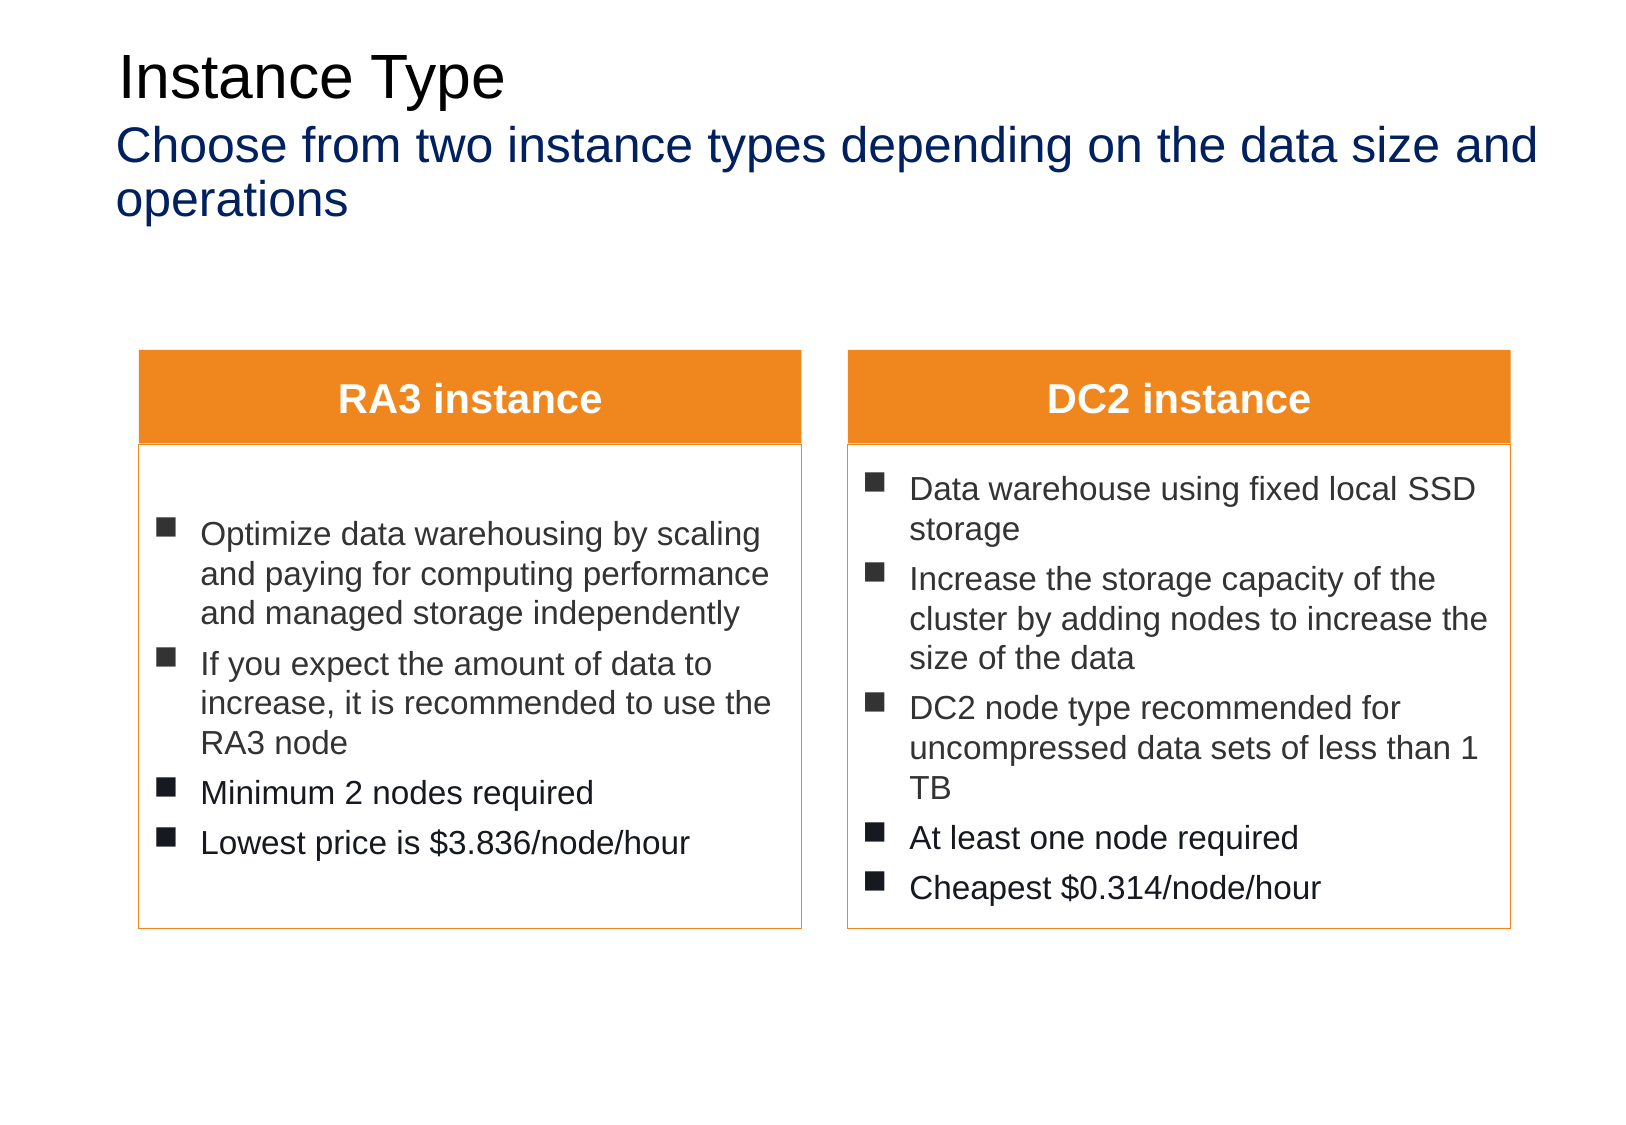

Instance Type
Choose from two instance types depending on the data size and operations
RA3 instance
DC2 instance
Optimize data warehousing by scaling and paying for computing performance and managed storage independently
If you expect the amount of data to increase, it is recommended to use the RA3 node
Minimum 2 nodes required
Lowest price is $3.836/node/hour
Data warehouse using fixed local SSD storage
Increase the storage capacity of the cluster by adding nodes to increase the size of the data
DC2 node type recommended for uncompressed data sets of less than 1 TB
At least one node required
Cheapest $0.314/node/hour